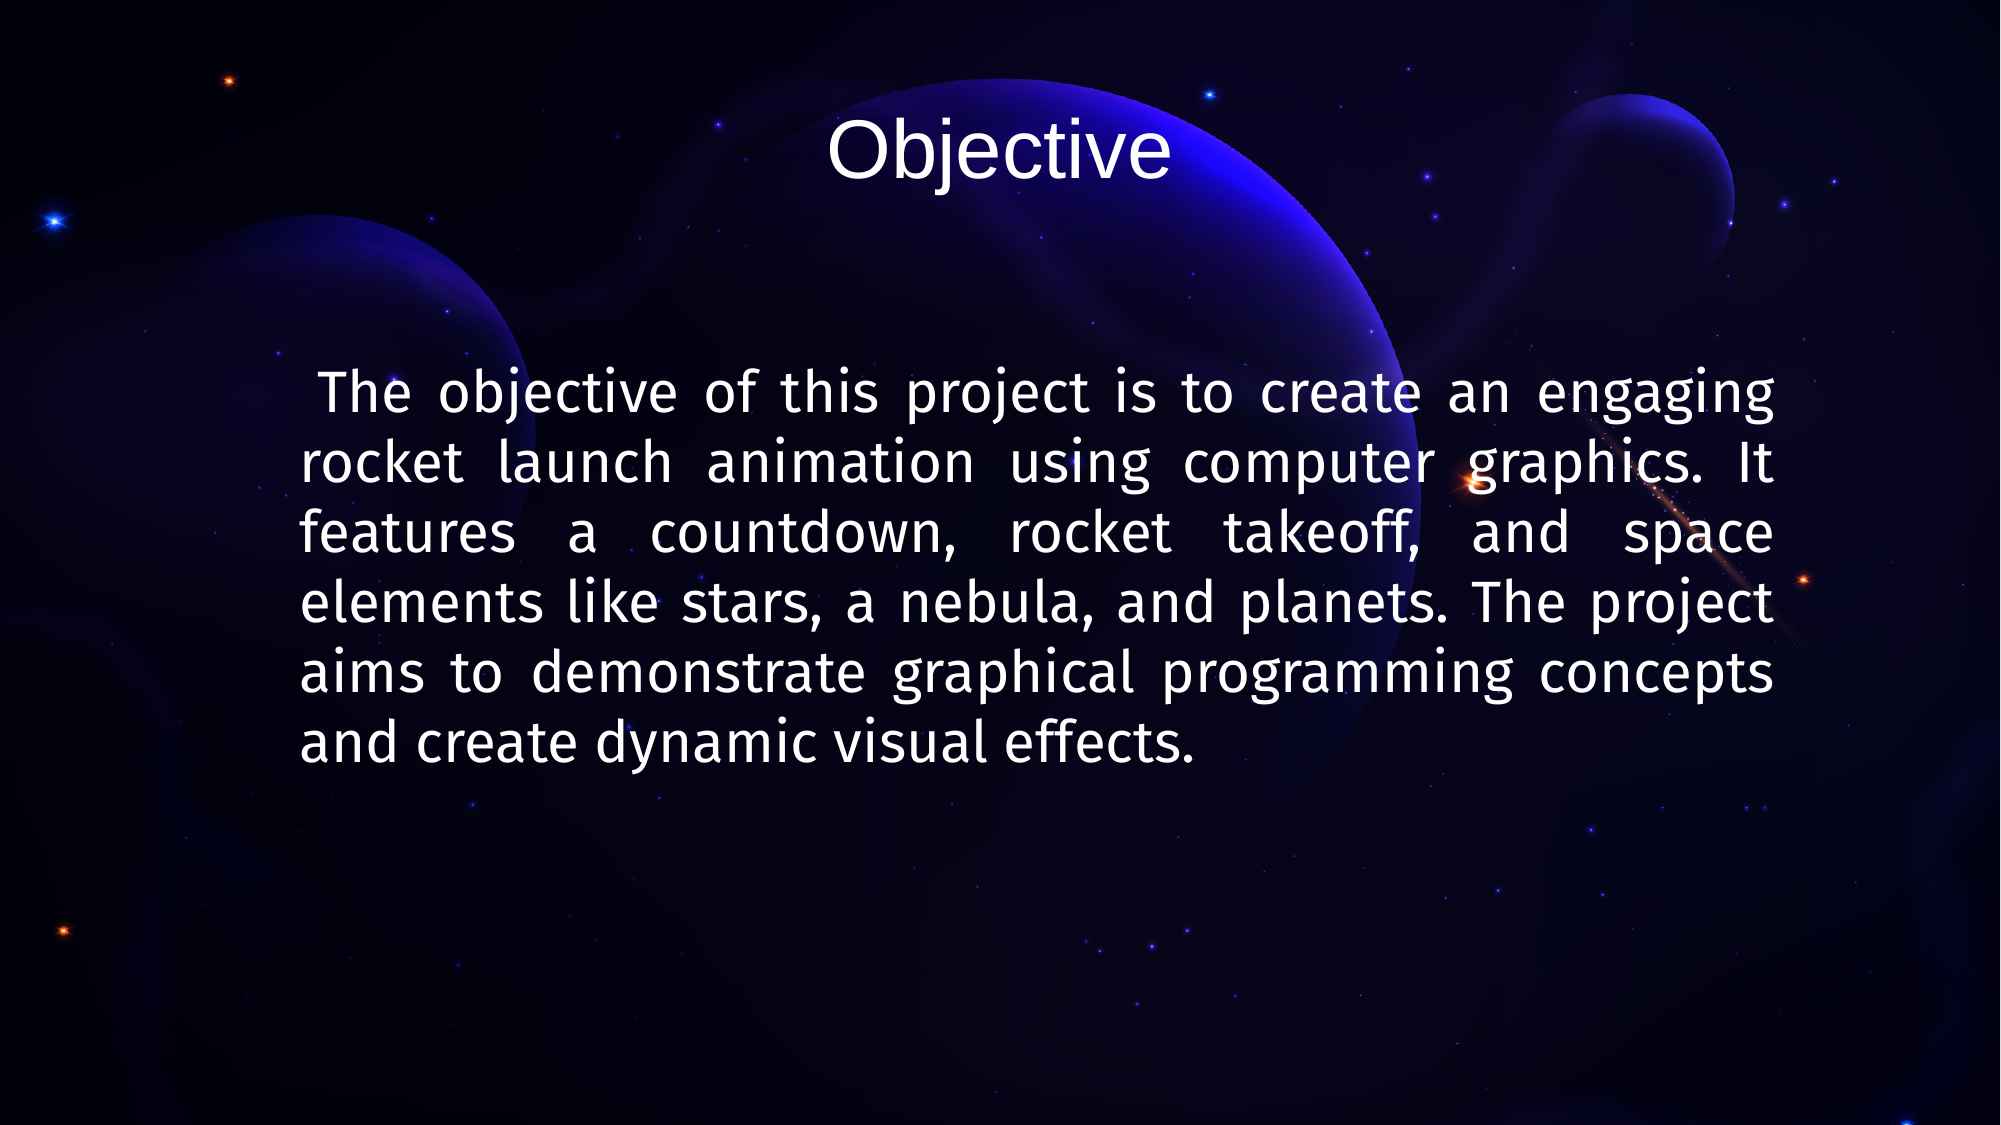

# Objective
   The objective of this project is to create an engaging rocket launch animation using computer graphics. It features a countdown, rocket takeoff, and space elements like stars, a nebula, and planets. The project aims to demonstrate graphical programming concepts and create dynamic visual effects.